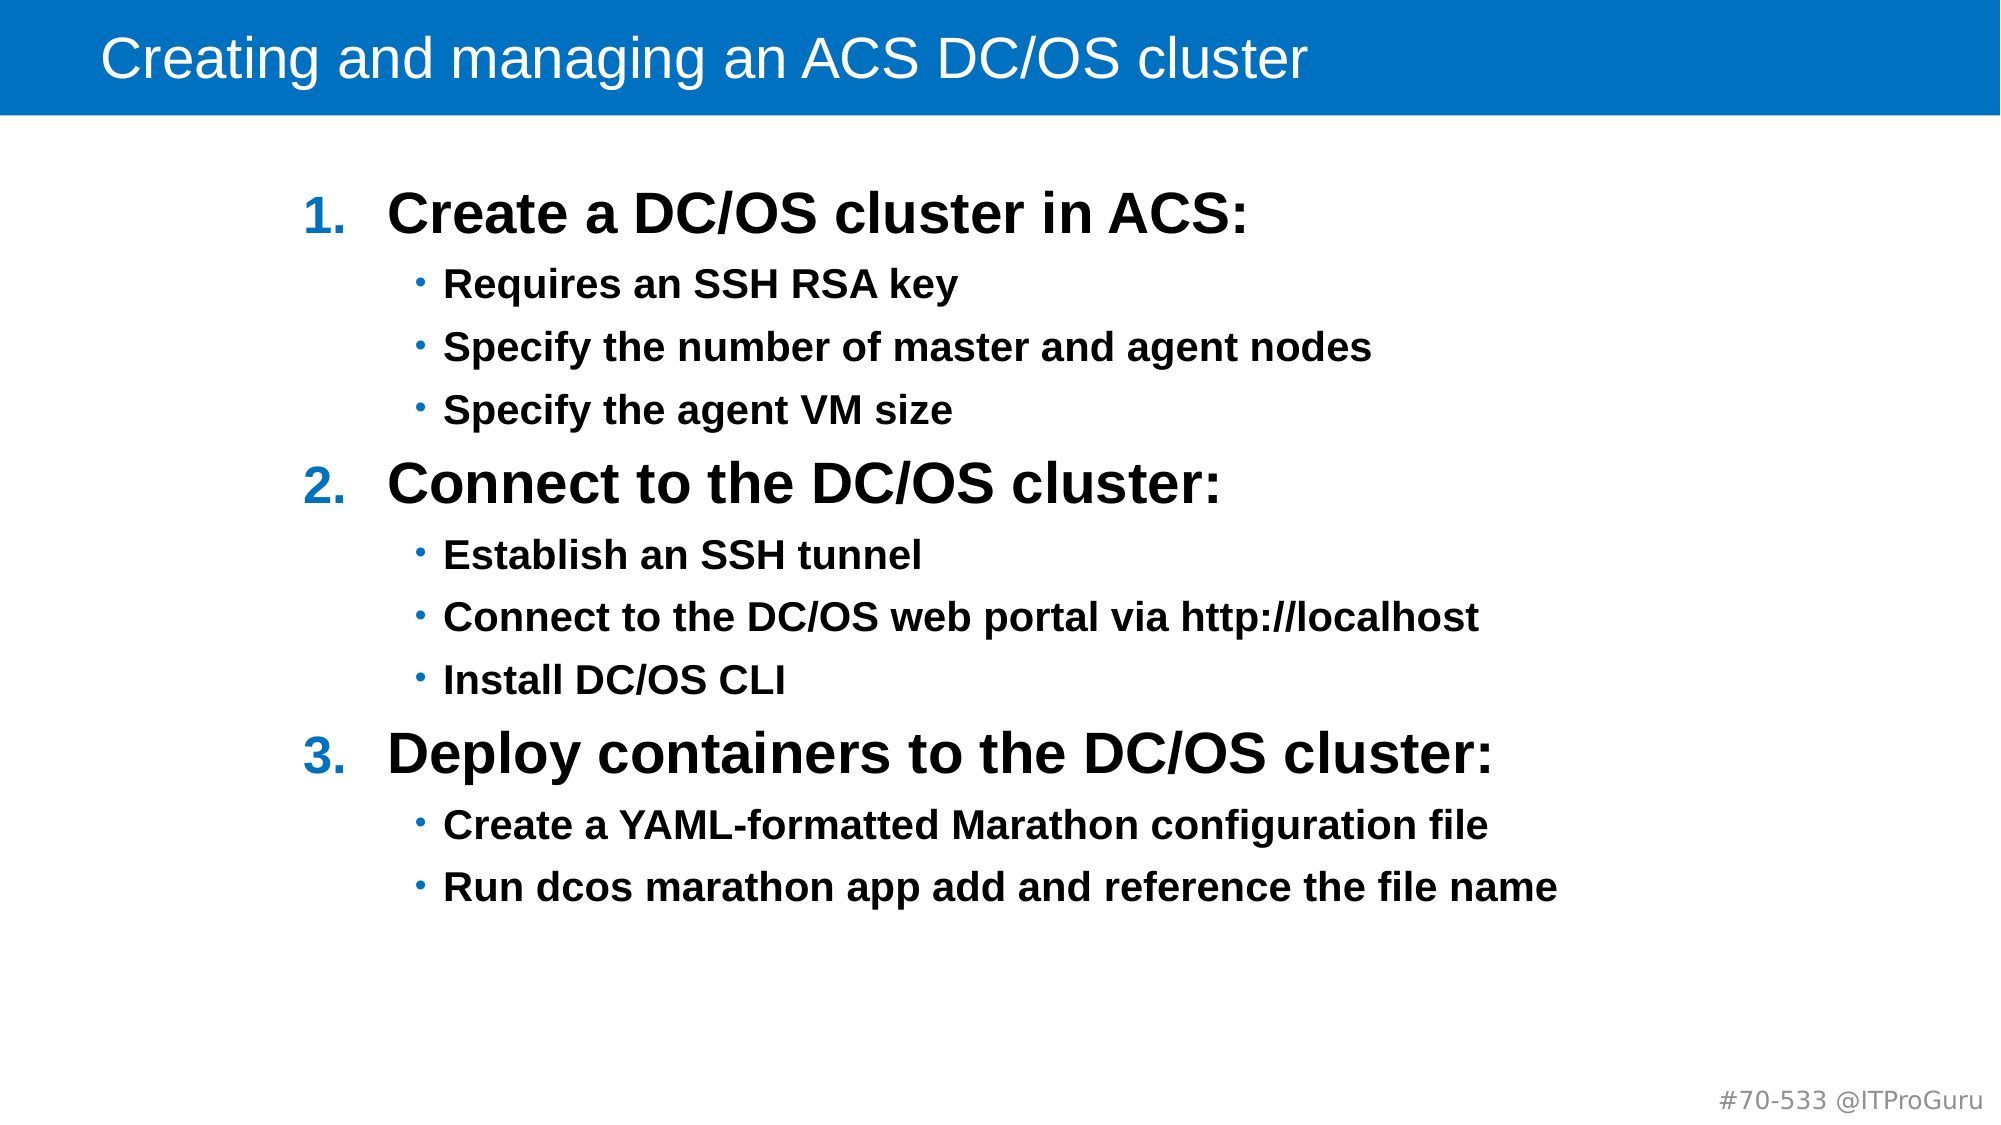

# Creating and managing an ACS DC/OS cluster
Create a DC/OS cluster in ACS:
Requires an SSH RSA key
Specify the number of master and agent nodes
Specify the agent VM size
Connect to the DC/OS cluster:
Establish an SSH tunnel
Connect to the DC/OS web portal via http://localhost
Install DC/OS CLI
Deploy containers to the DC/OS cluster:
Create a YAML-formatted Marathon configuration file
Run dcos marathon app add and reference the file name